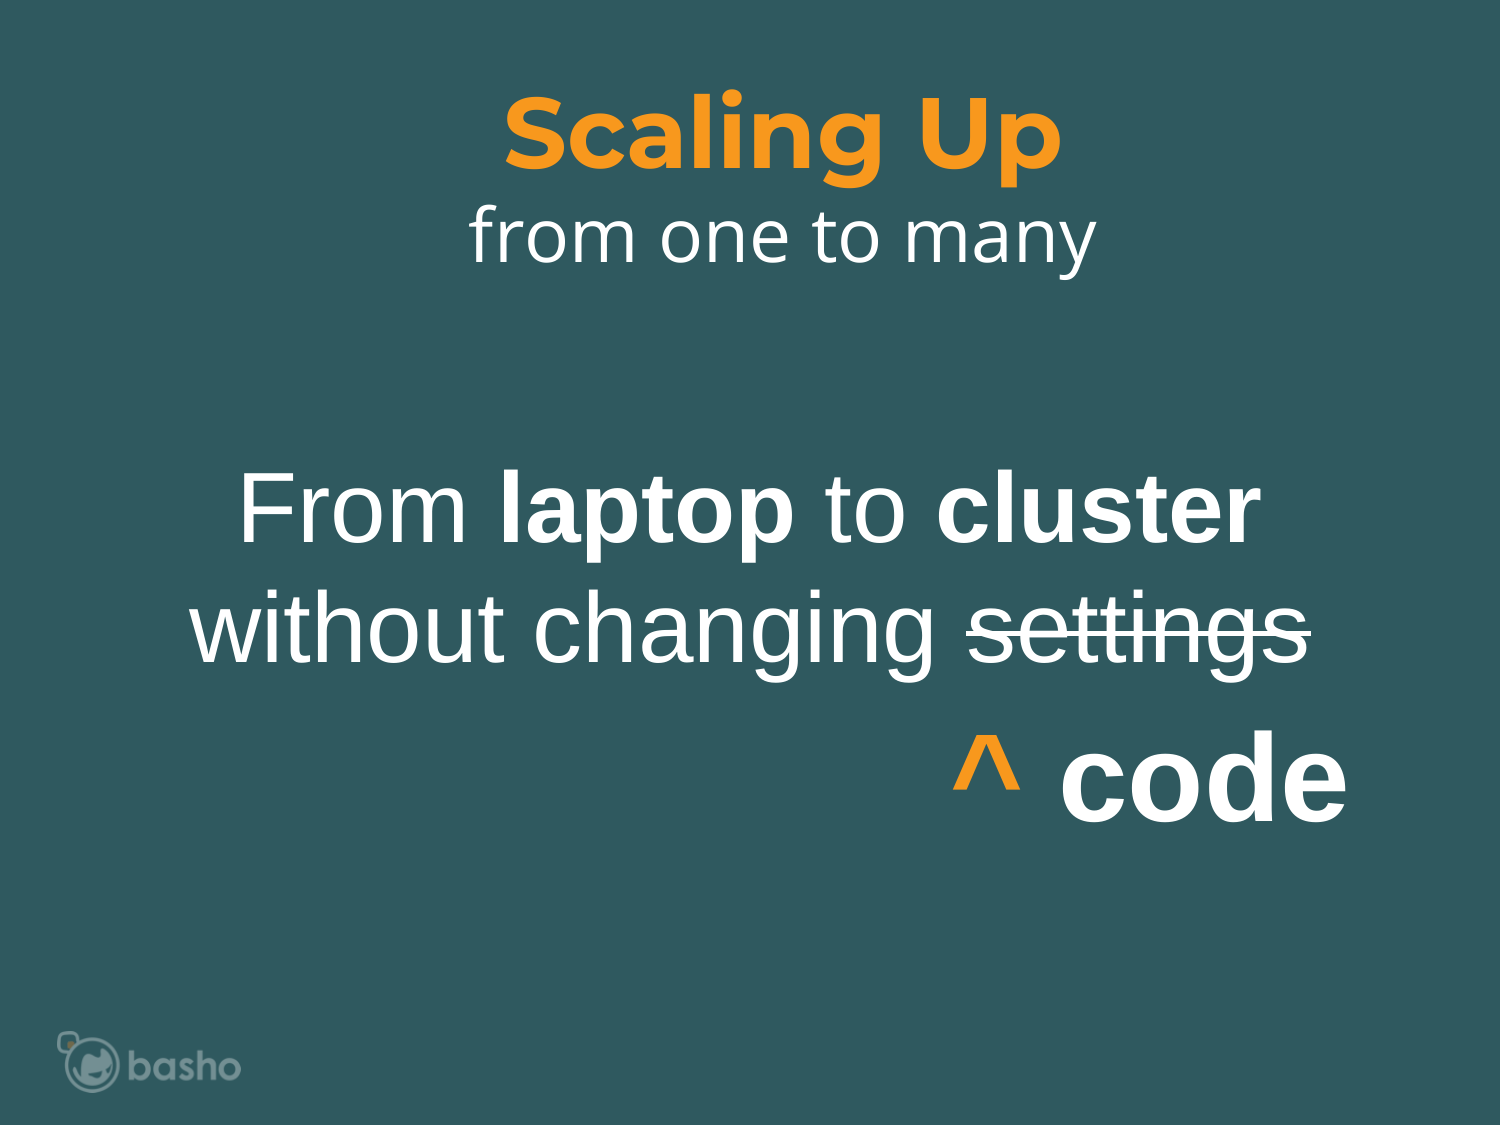

Scaling Up
from one to many
From laptop to cluster without changing settings
^ code